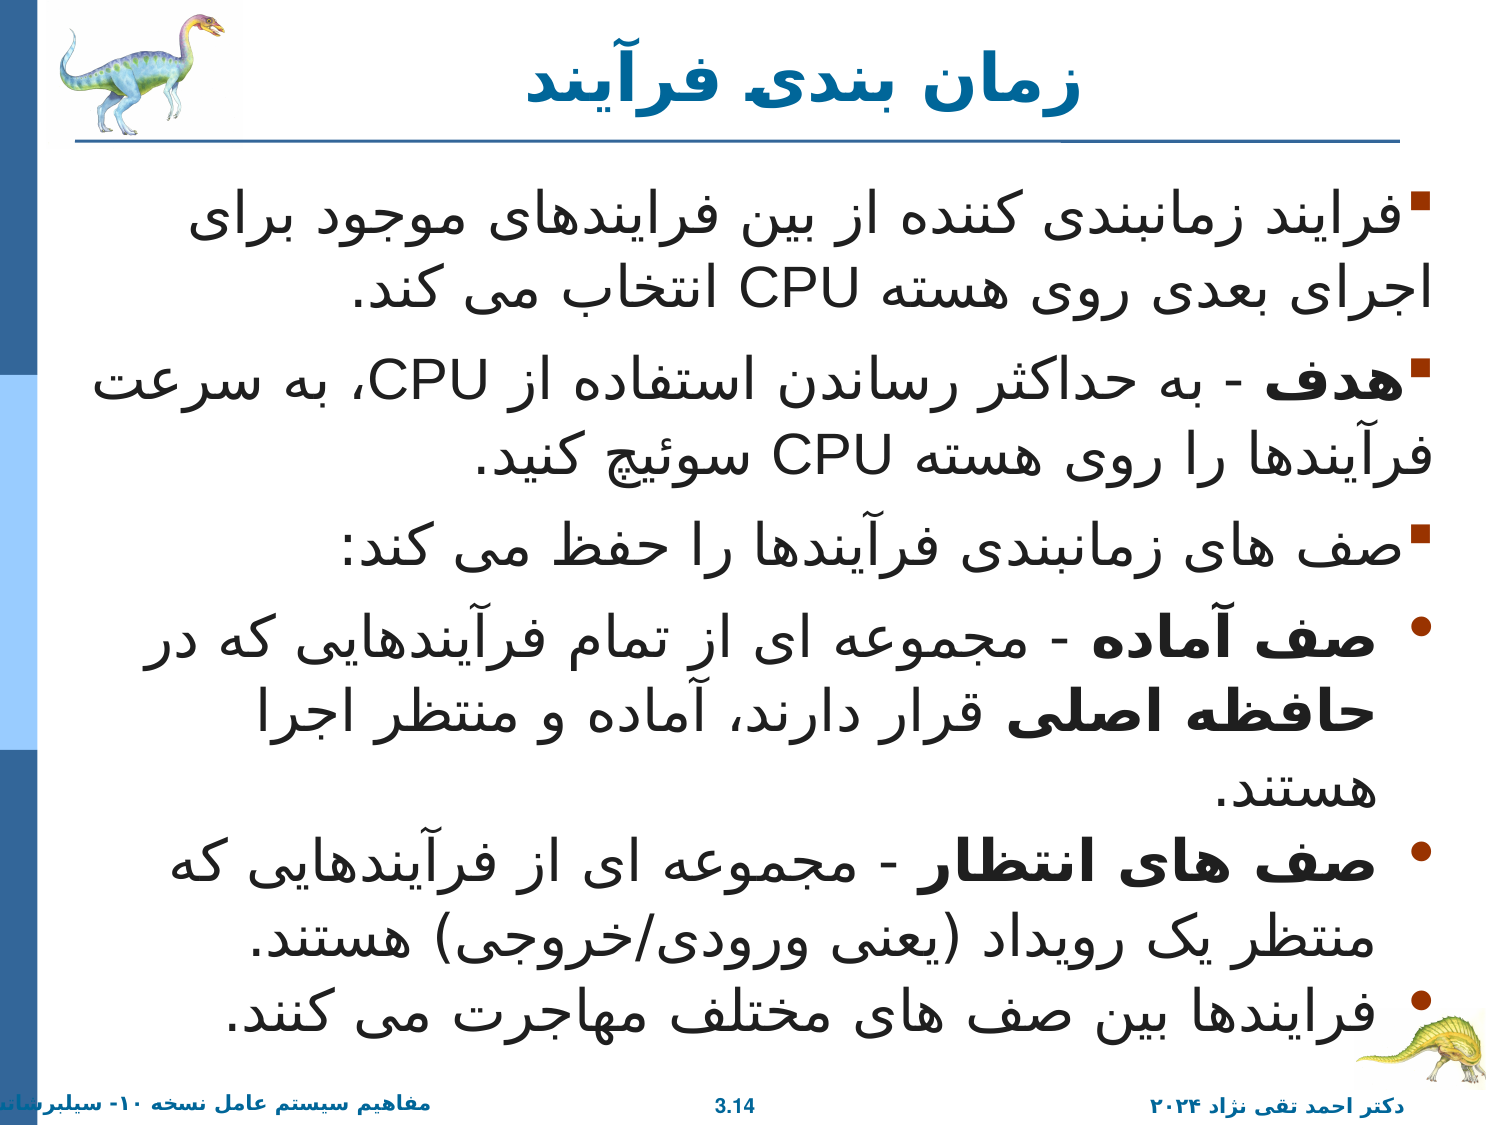

# زمان بندی فرآیند
فرایند زمانبندی کننده از بین فرایندهای موجود برای اجرای بعدی روی هسته CPU انتخاب می کند.
هدف - به حداکثر رساندن استفاده از CPU، به سرعت فرآیندها را روی هسته CPU سوئیچ کنید.
صف های زمانبندی فرآیندها را حفظ می کند:
صف آماده - مجموعه ای از تمام فرآیندهایی که در حافظه اصلی قرار دارند، آماده و منتظر اجرا هستند.
صف های انتظار - مجموعه ای از فرآیندهایی که منتظر یک رویداد (یعنی ورودی/خروجی) هستند.
فرایندها بین صف های مختلف مهاجرت می کنند.